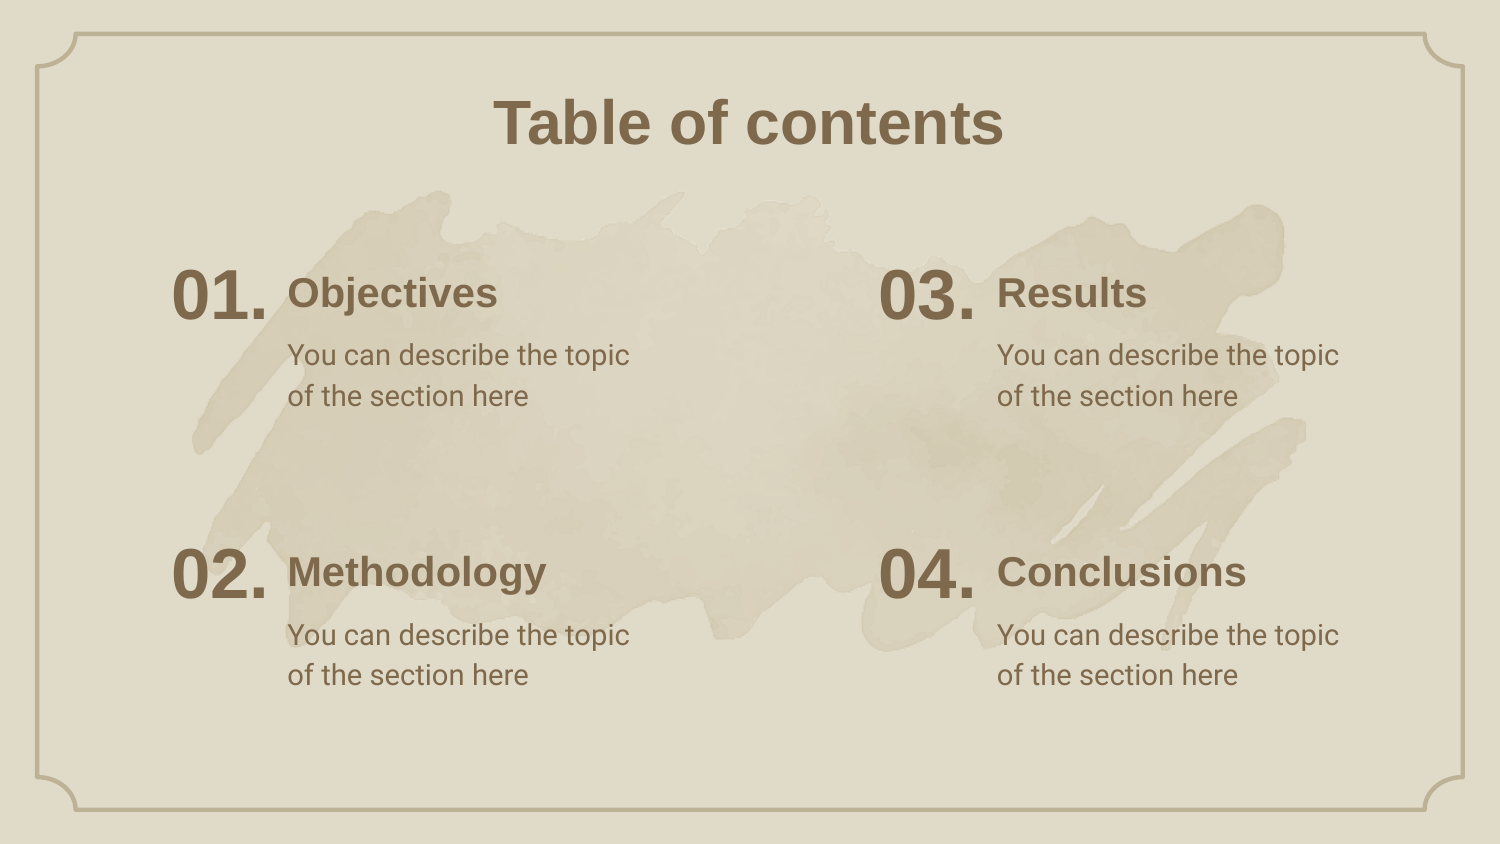

Table of contents
01.
03.
# Objectives
Results
You can describe the topic of the section here
You can describe the topic of the section here
02.
04.
Methodology
Conclusions
You can describe the topic of the section here
You can describe the topic of the section here